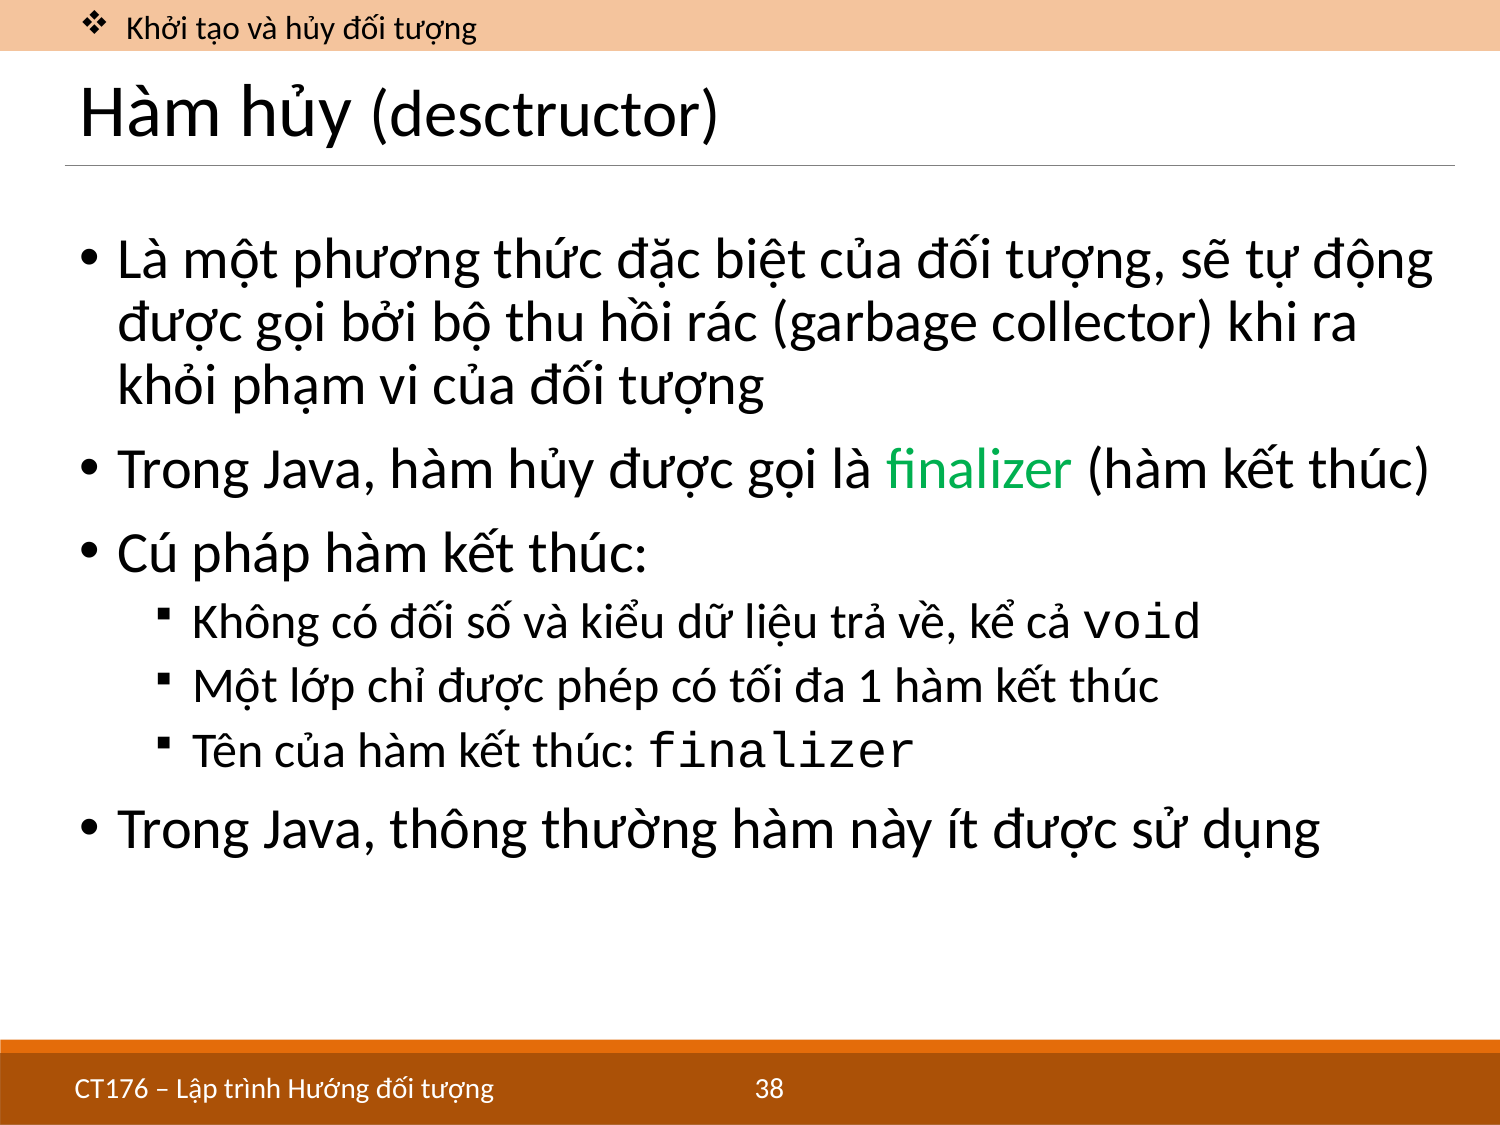

Khởi tạo và hủy đối tượng
# Hàm hủy (desctructor)
Là một phương thức đặc biệt của đối tượng, sẽ tự động được gọi bởi bộ thu hồi rác (garbage collector) khi ra khỏi phạm vi của đối tượng
Trong Java, hàm hủy được gọi là finalizer (hàm kết thúc)
Cú pháp hàm kết thúc:
Không có đối số và kiểu dữ liệu trả về, kể cả void
Một lớp chỉ được phép có tối đa 1 hàm kết thúc
Tên của hàm kết thúc: finalizer
Trong Java, thông thường hàm này ít được sử dụng